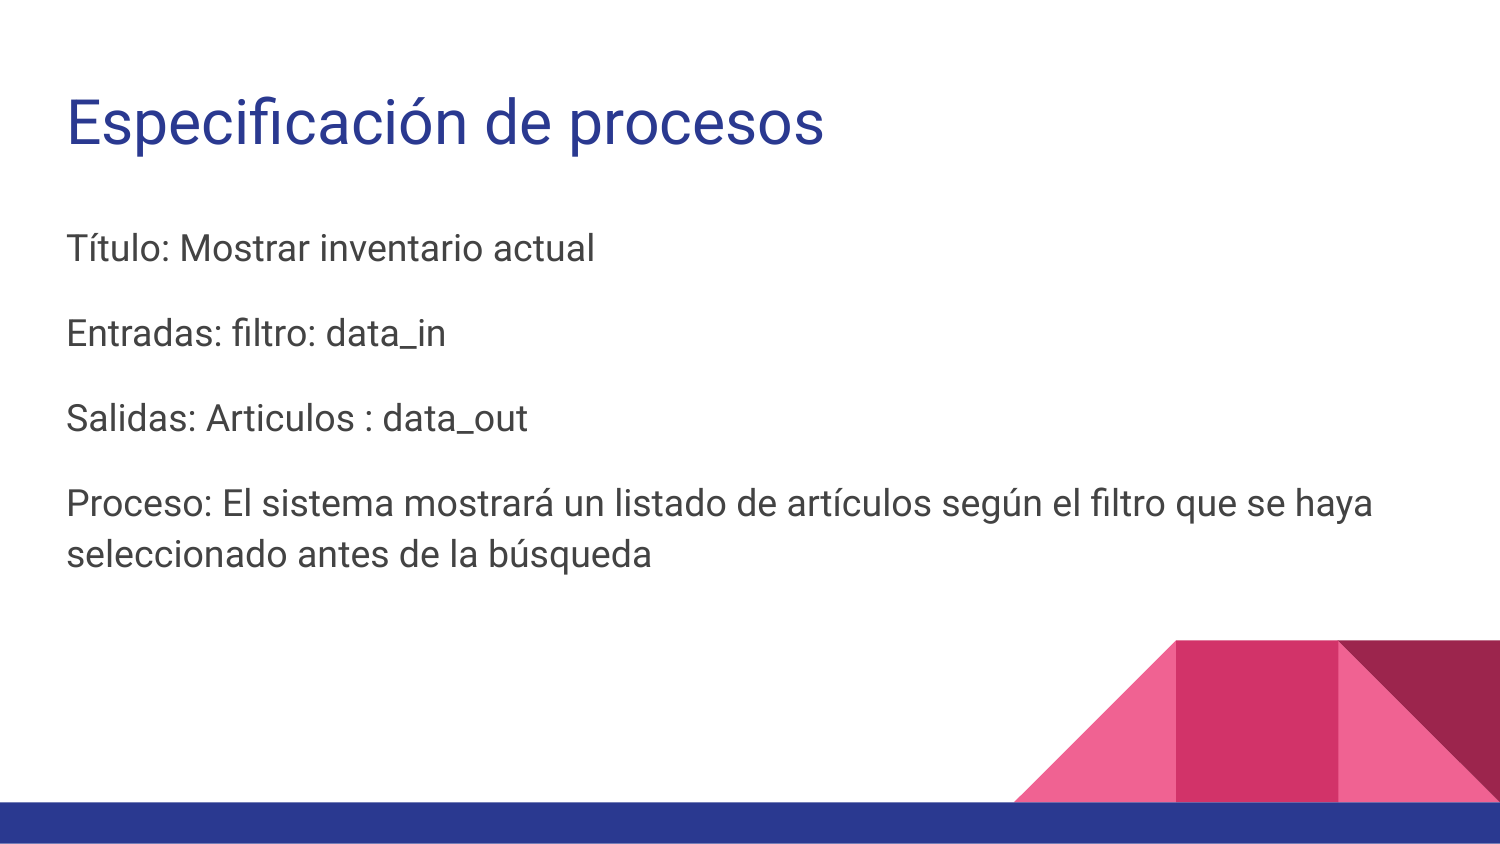

# Especificación de procesos
Título: Mostrar inventario actual
Entradas: filtro: data_in
Salidas: Articulos : data_out
Proceso: El sistema mostrará un listado de artículos según el filtro que se haya seleccionado antes de la búsqueda